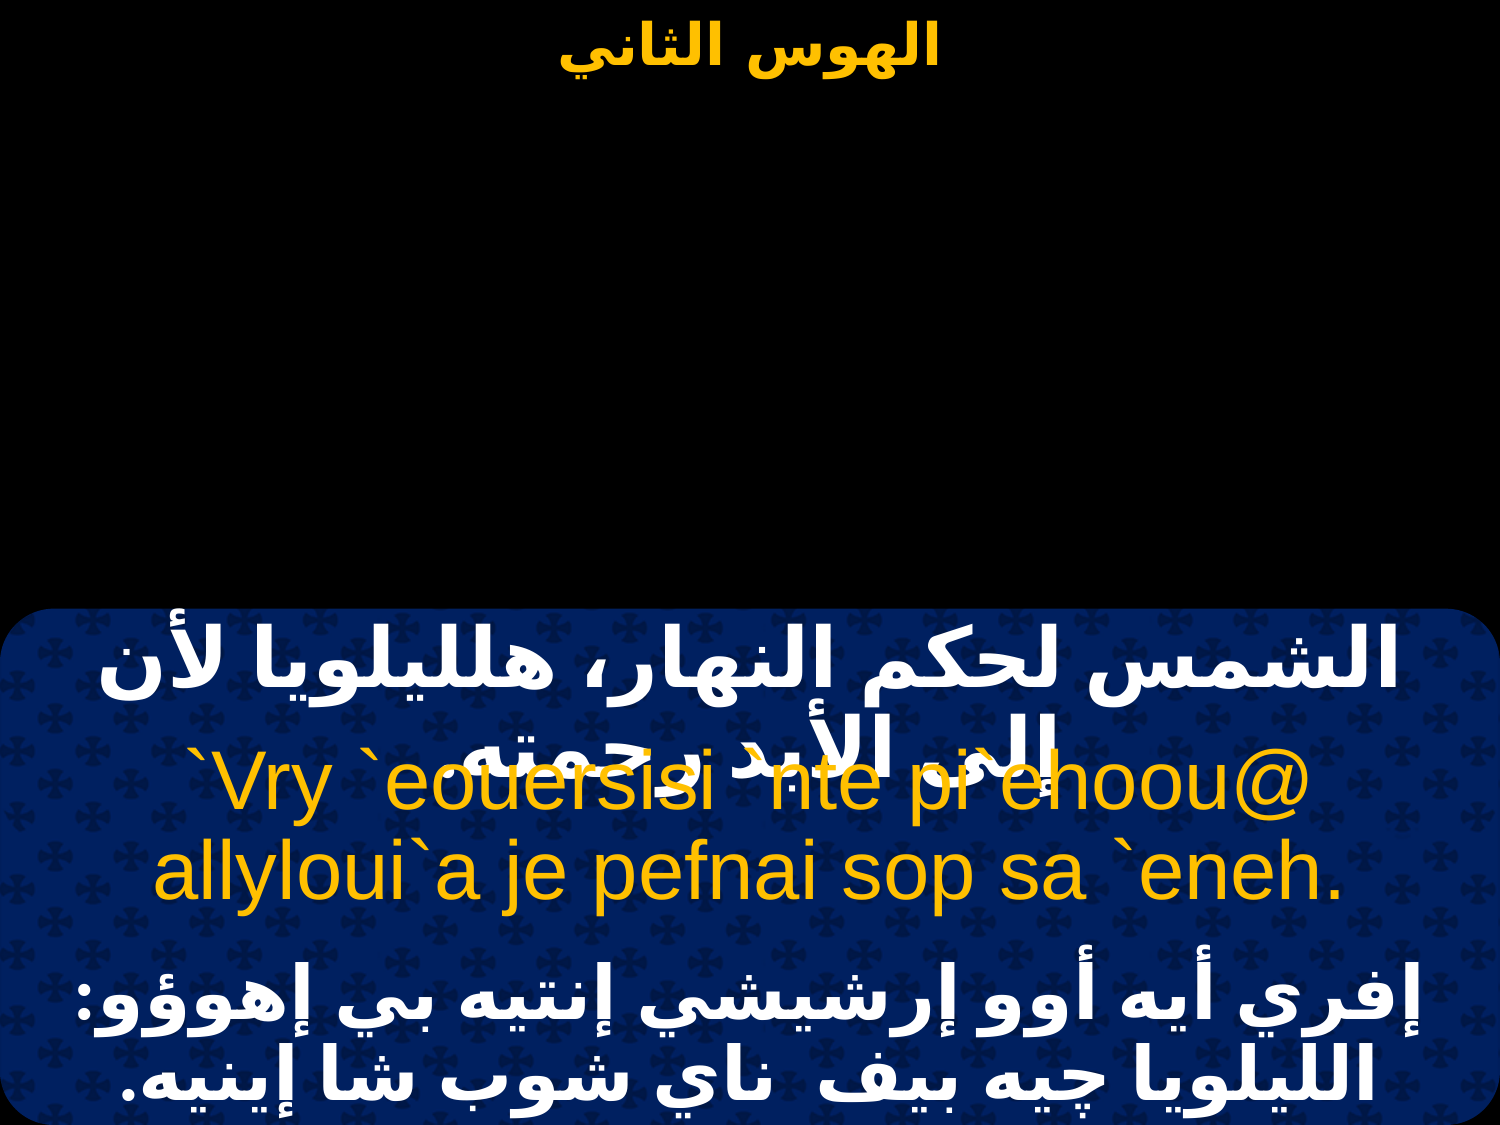

#
الشمس لحكم النهار، هلليلويا لأن إلى الأبد رحمته.
`Vry `eouersisi `nte pi`ehoou@ allyloui`a je pefnai sop sa `eneh.
إفري أيه أوو إرشيشي إنتيه بي إهوؤو: الليلويا چيه بيف  ناي شوب شا إينيه.